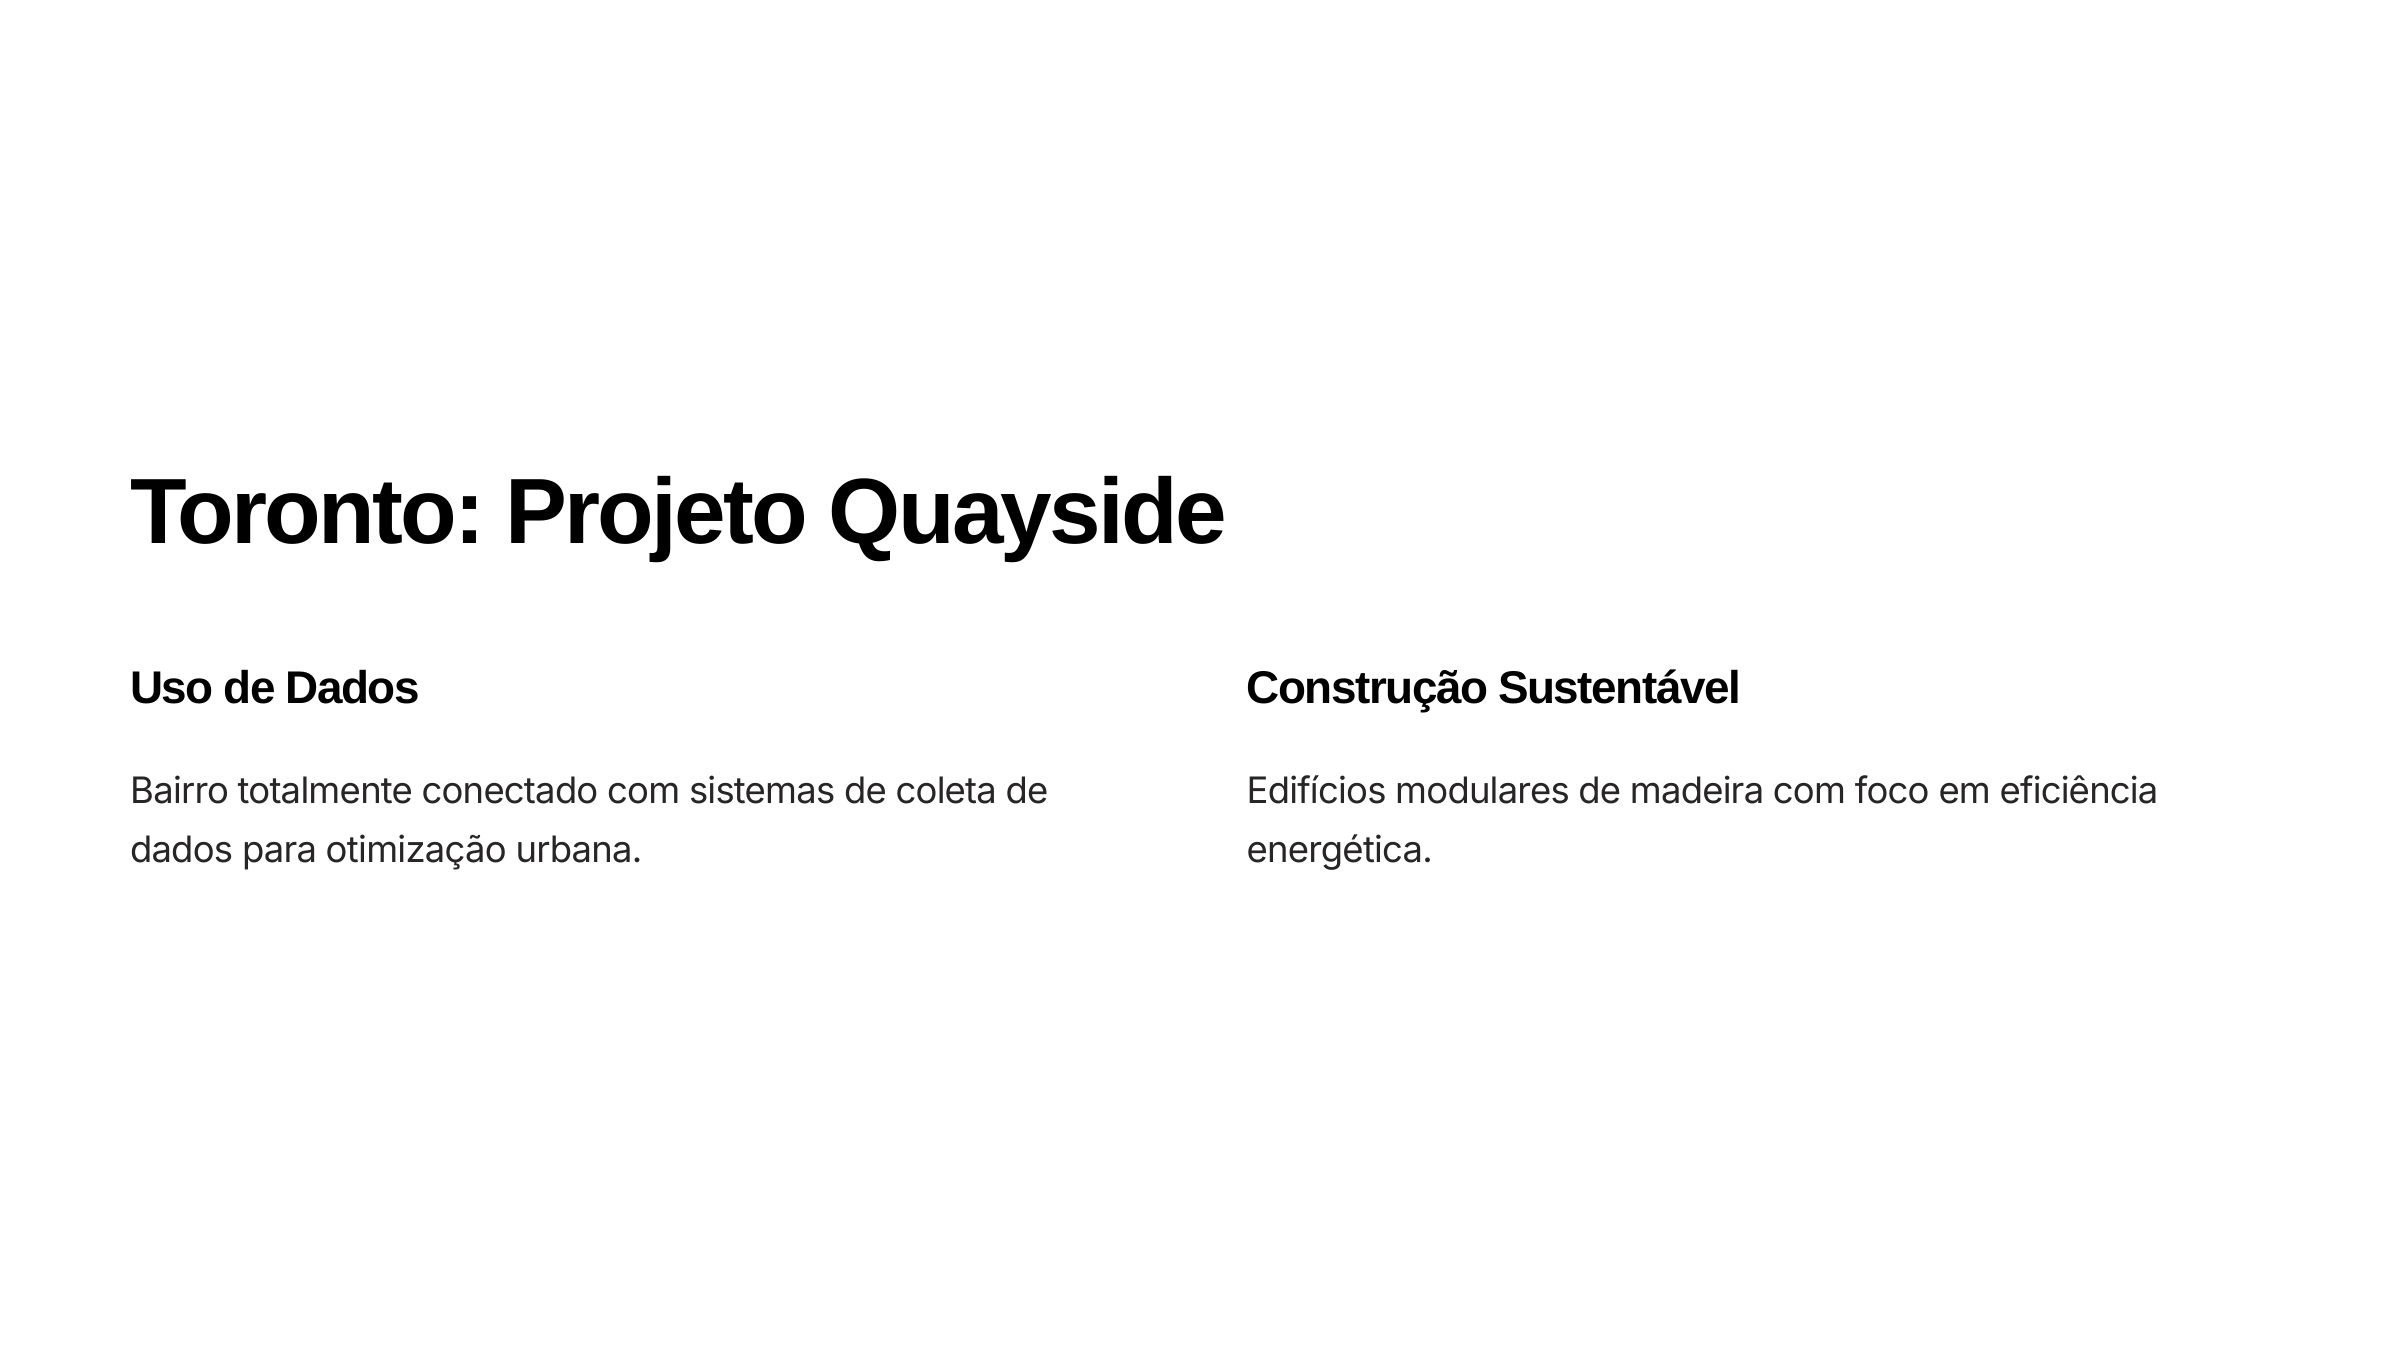

Toronto: Projeto Quayside
Uso de Dados
Construção Sustentável
Bairro totalmente conectado com sistemas de coleta de dados para otimização urbana.
Edifícios modulares de madeira com foco em eficiência energética.